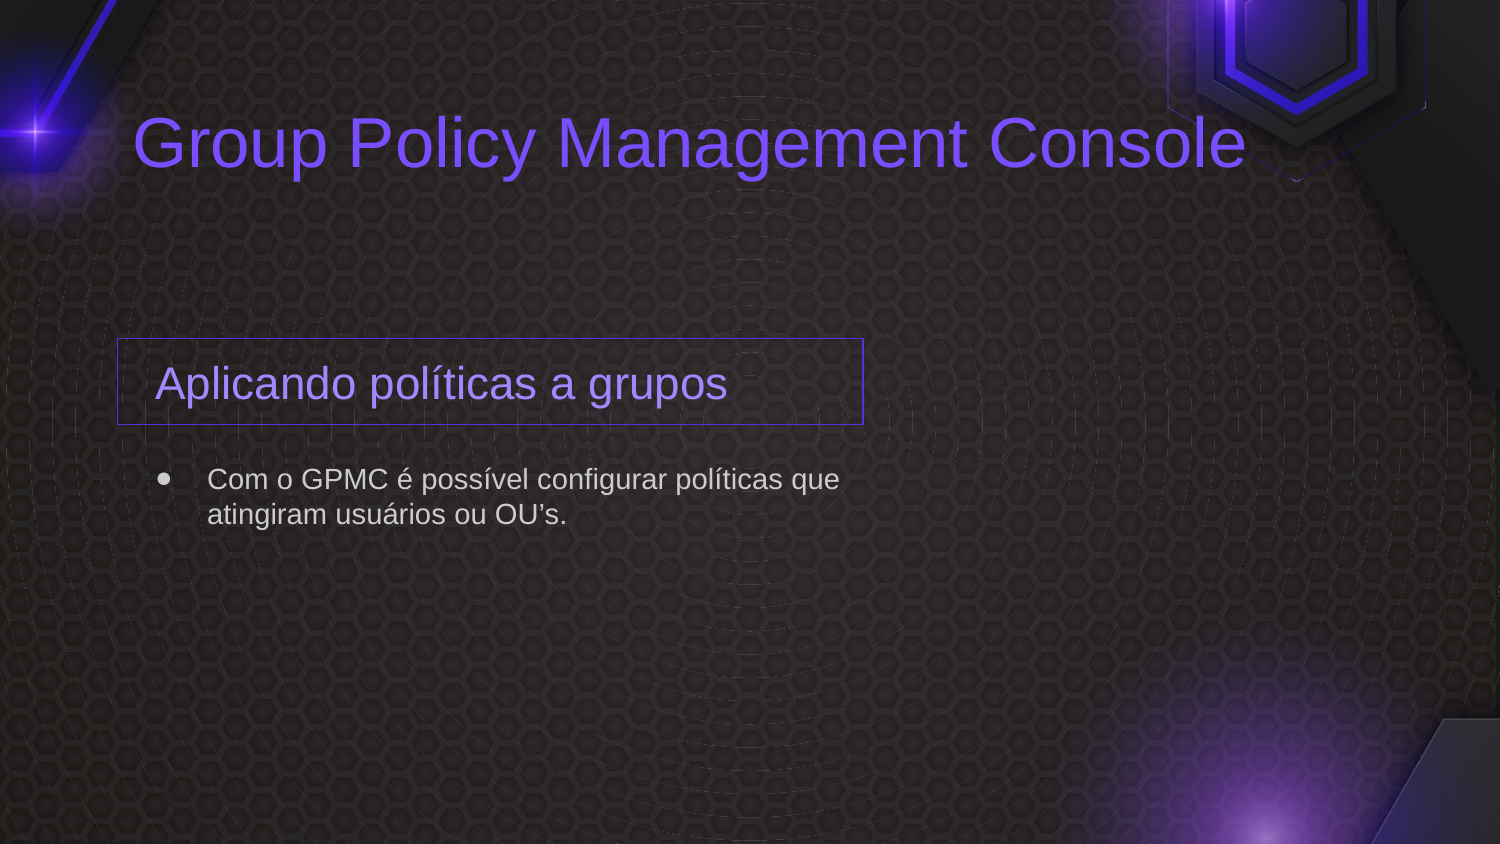

# Group Policy Management Console
Aplicando políticas a grupos
Com o GPMC é possível configurar políticas que atingiram usuários ou OU’s.